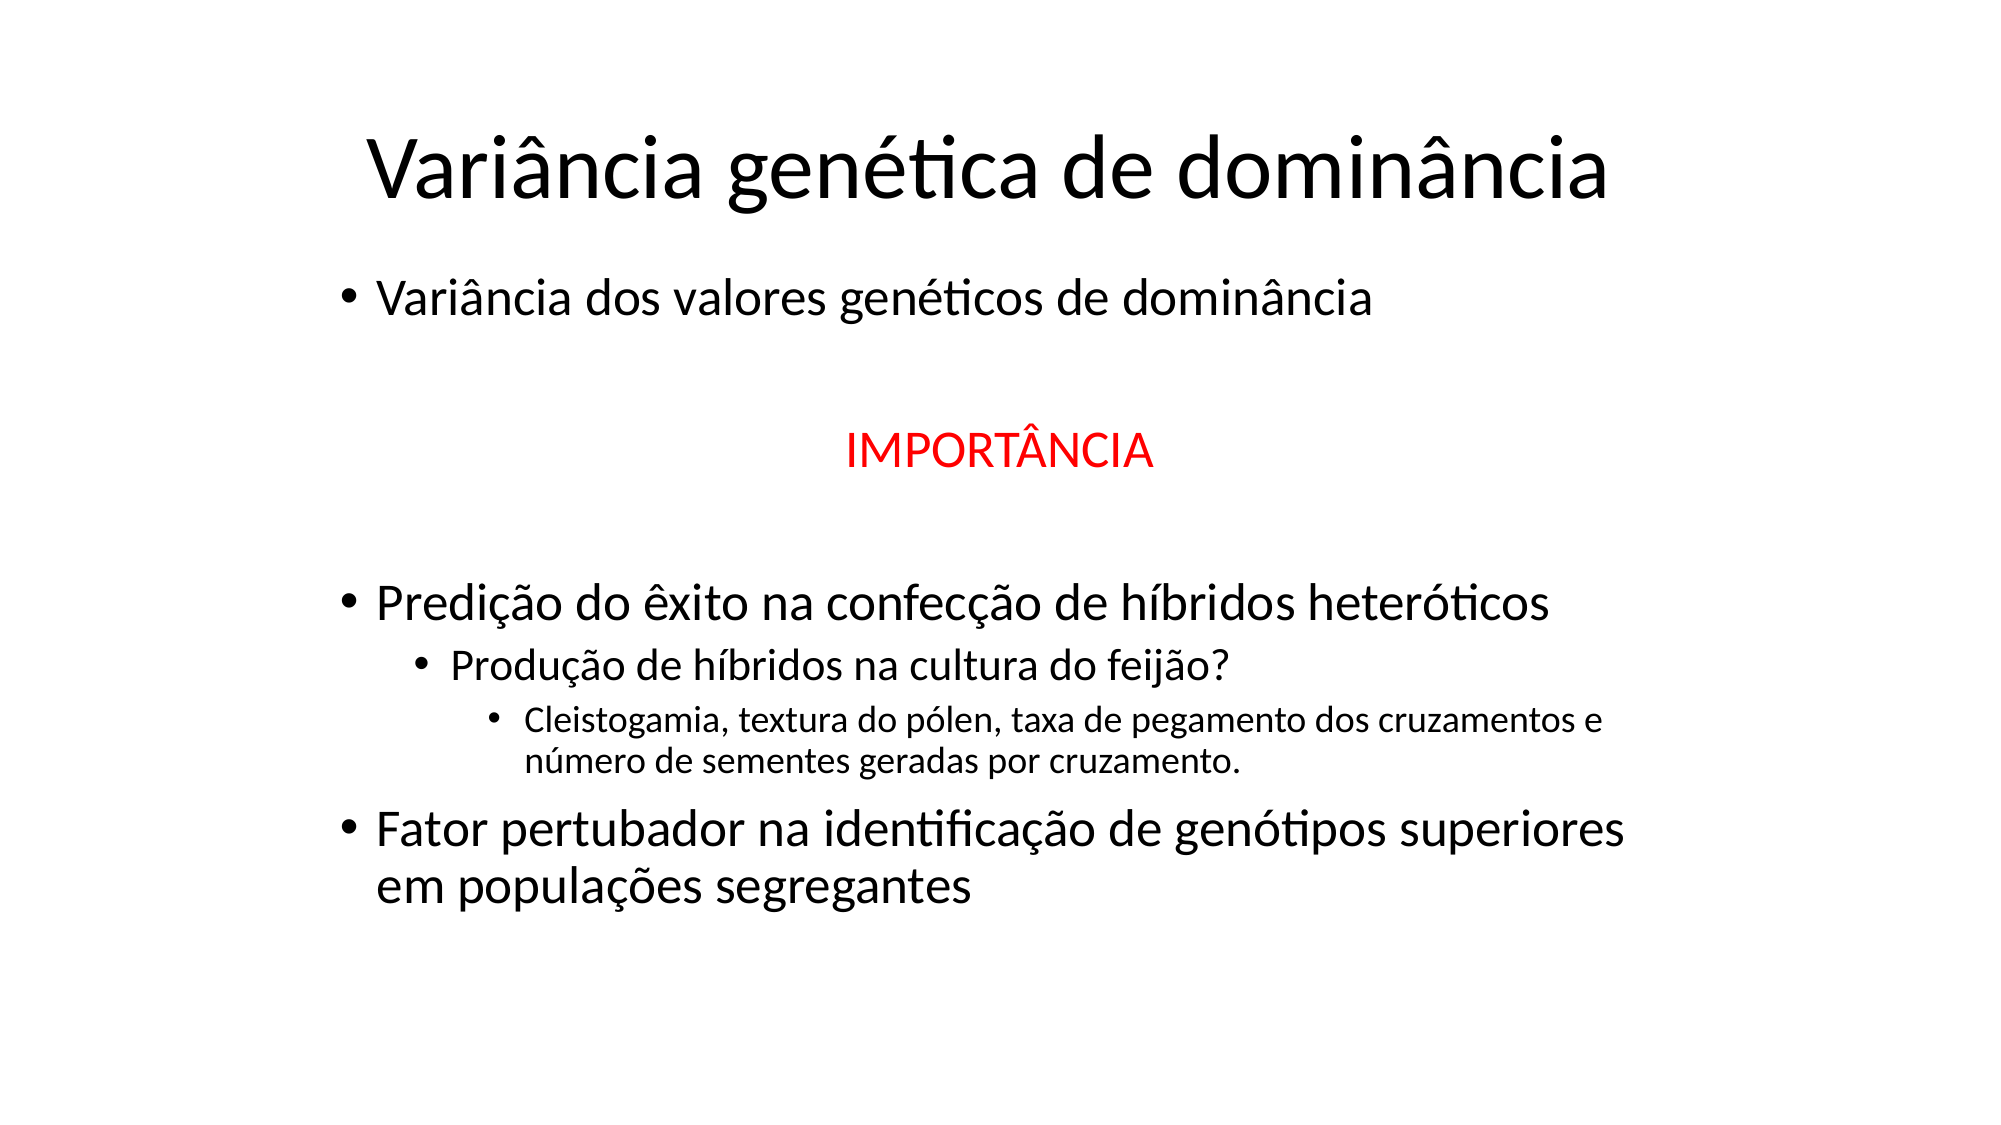

# Variância genética de dominância
Variância dos valores genéticos de dominância

IMPORTÂNCIA

Predição do êxito na confecção de híbridos heteróticos
Produção de híbridos na cultura do feijão?
Cleistogamia, textura do pólen, taxa de pegamento dos cruzamentos e número de sementes geradas por cruzamento.
Fator pertubador na identificação de genótipos superiores em populações segregantes